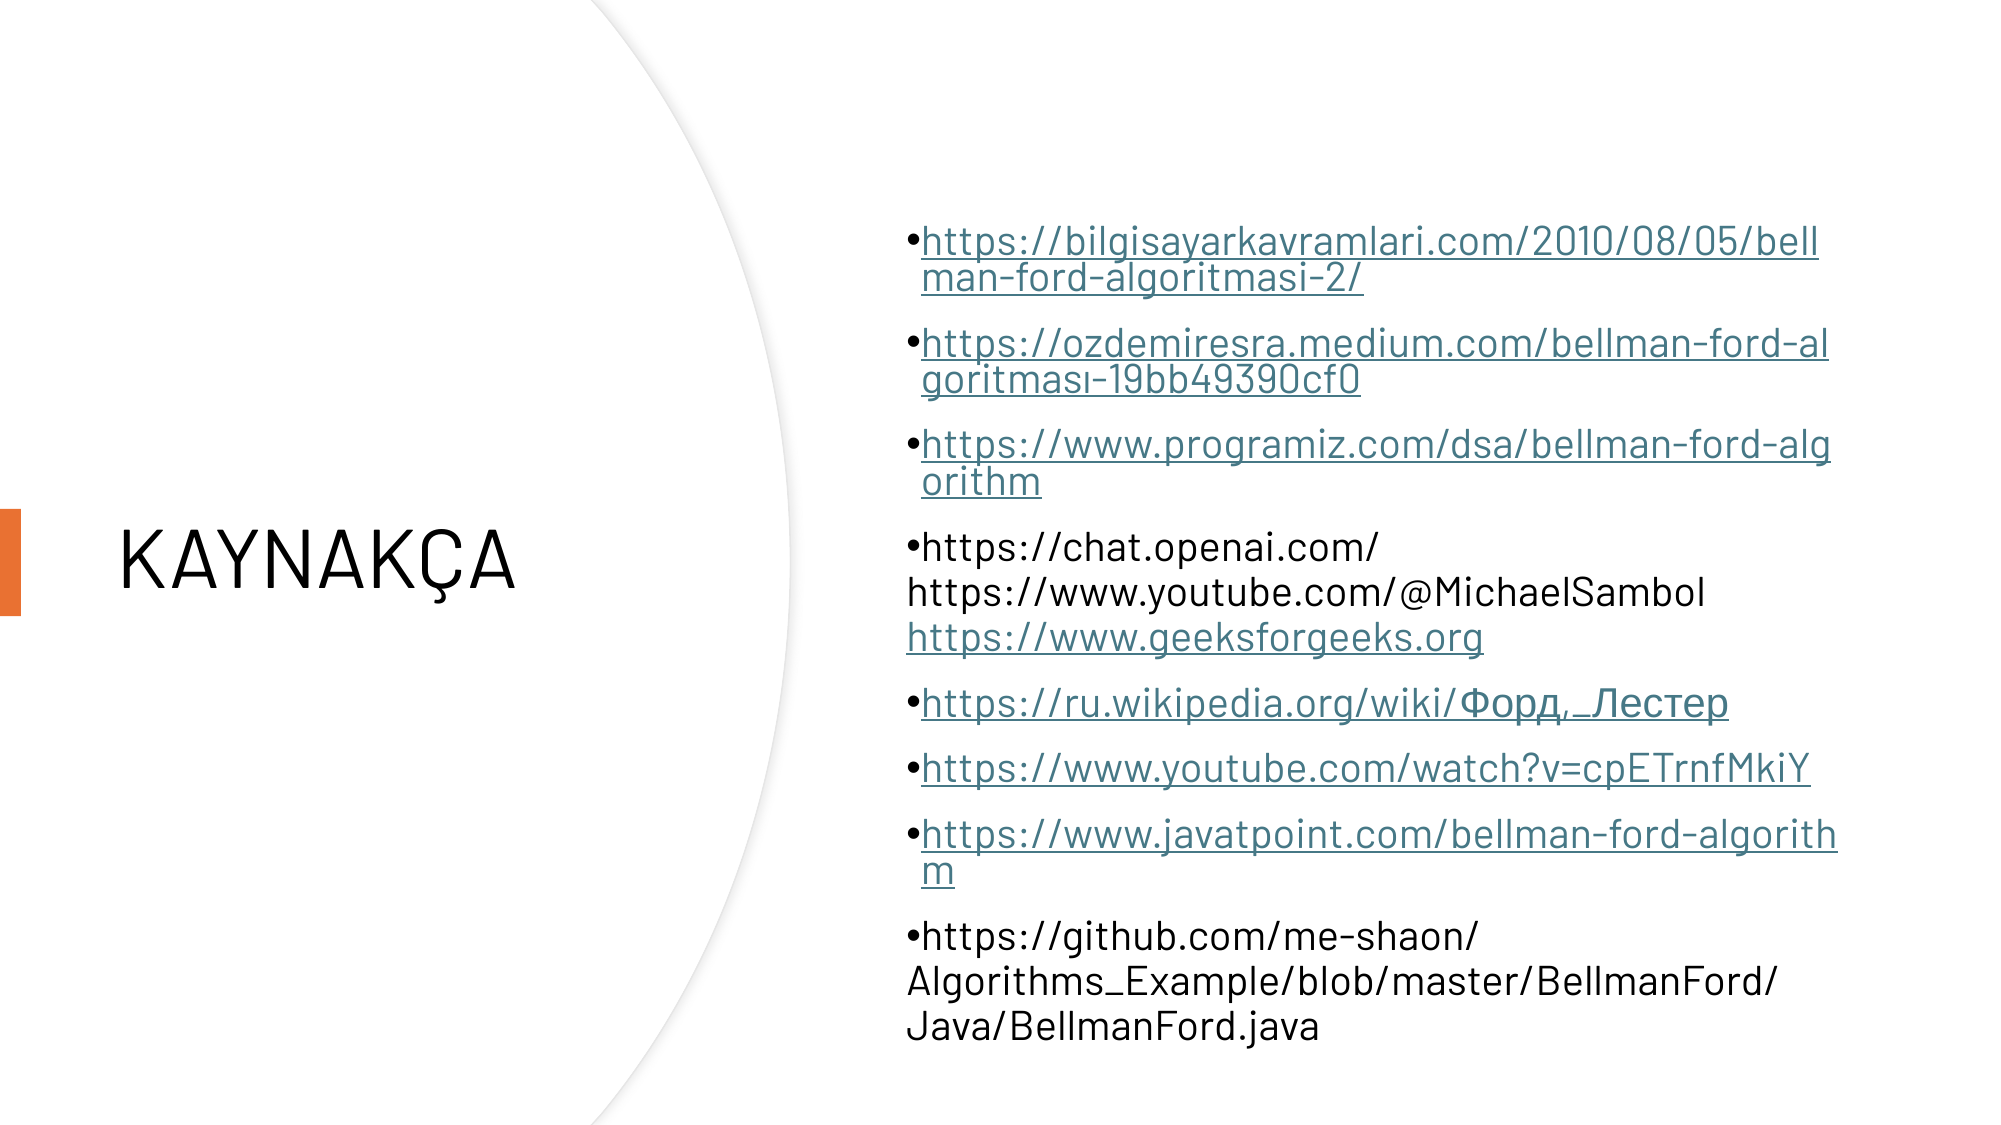

https://bilgisayarkavramlari.com/2010/08/05/bellman-ford-algoritmasi-2/
https://ozdemiresra.medium.com/bellman-ford-algoritması-19bb49390cf0
https://www.programiz.com/dsa/bellman-ford-algorithm
https://chat.openai.com/ https://www.youtube.com/@MichaelSambol https://www.geeksforgeeks.org
https://ru.wikipedia.org/wiki/Форд,_Лестер
https://www.youtube.com/watch?v=cpETrnfMkiY
https://www.javatpoint.com/bellman-ford-algorithm
https://github.com/me-shaon/Algorithms_Example/blob/master/BellmanFord/Java/BellmanFord.java
KAYNAKÇA